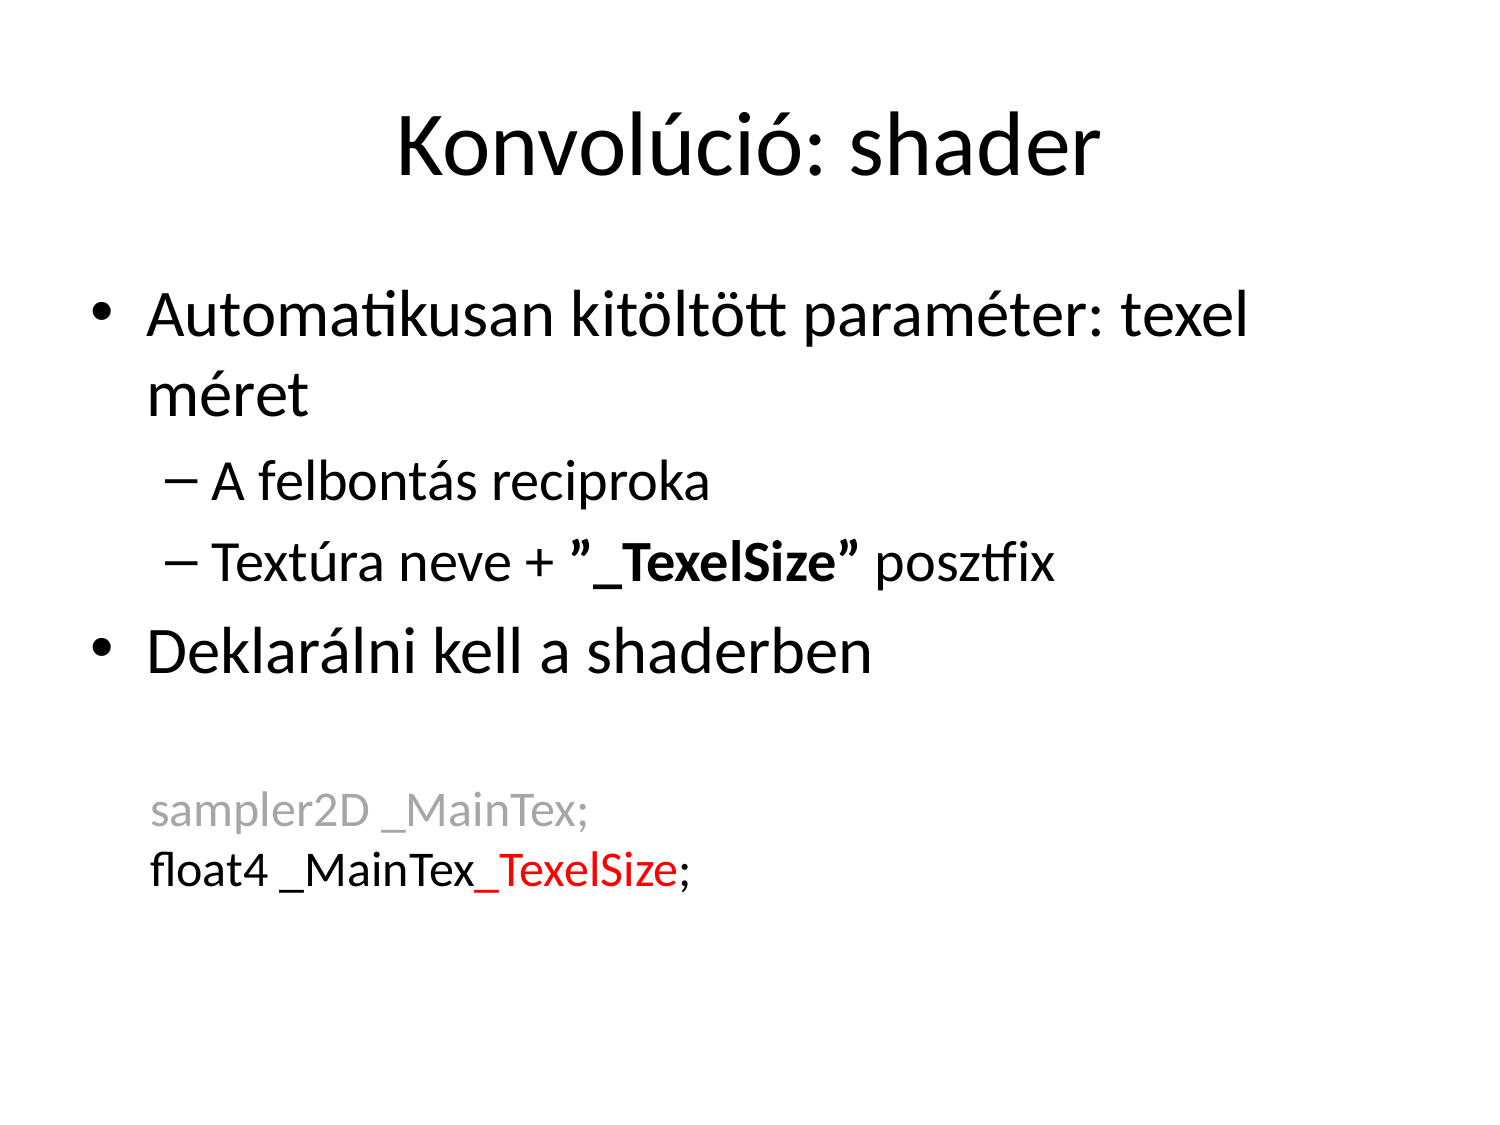

# Konvolúció: shader
Automatikusan kitöltött paraméter: texel méret
A felbontás reciproka
Textúra neve + ”_TexelSize” posztfix
Deklarálni kell a shaderben

sampler2D _MainTex;
float4 _MainTex_TexelSize;